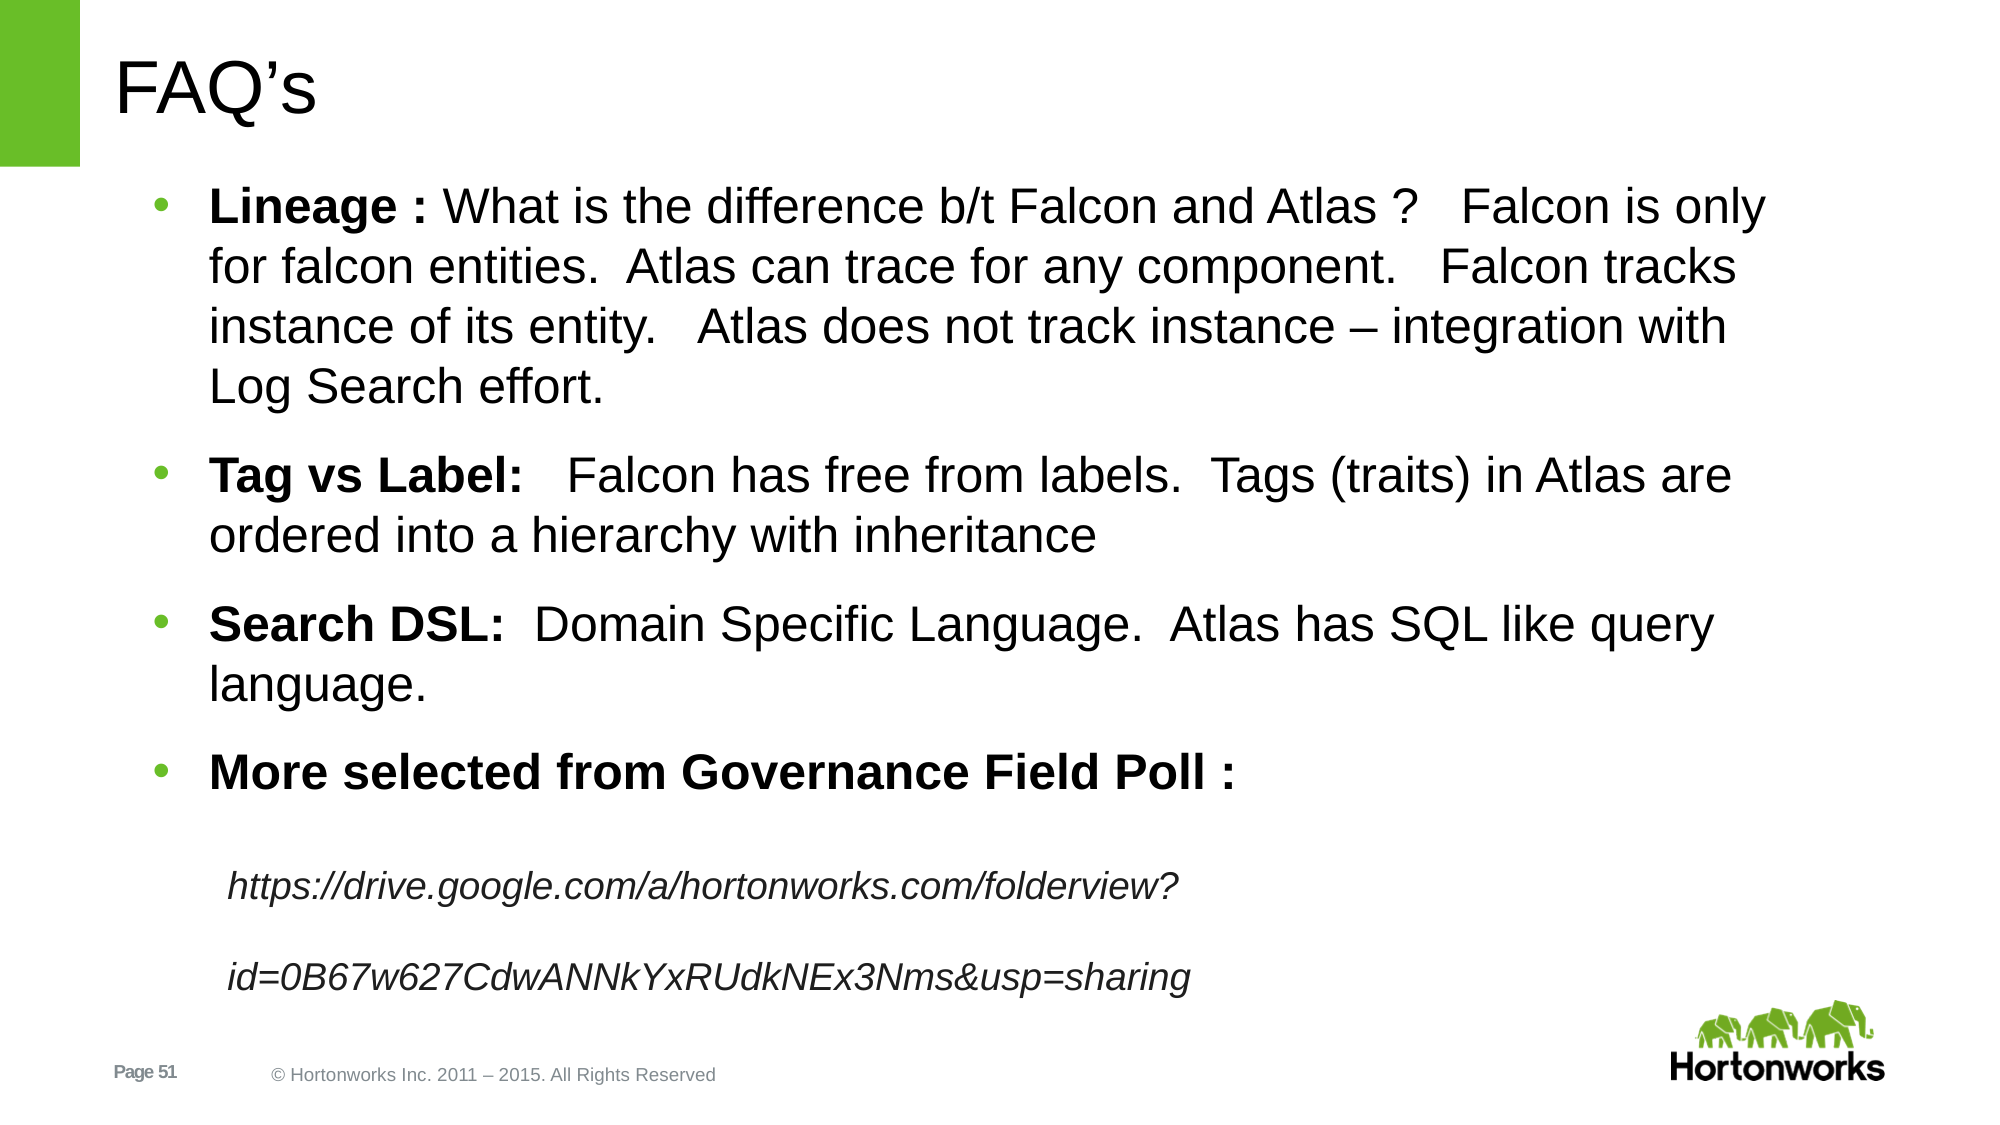

# FAQ’s
Lineage : What is the difference b/t Falcon and Atlas ?   Falcon is only for falcon entities.  Atlas can trace for any component.   Falcon tracks instance of its entity.   Atlas does not track instance – integration with Log Search effort.
Tag vs Label:   Falcon has free from labels.  Tags (traits) in Atlas are ordered into a hierarchy with inheritance
Search DSL:  Domain Specific Language.  Atlas has SQL like query language.
More selected from Governance Field Poll :
https://drive.google.com/a/hortonworks.com/folderview?id=0B67w627CdwANNkYxRUdkNEx3Nms&usp=sharing